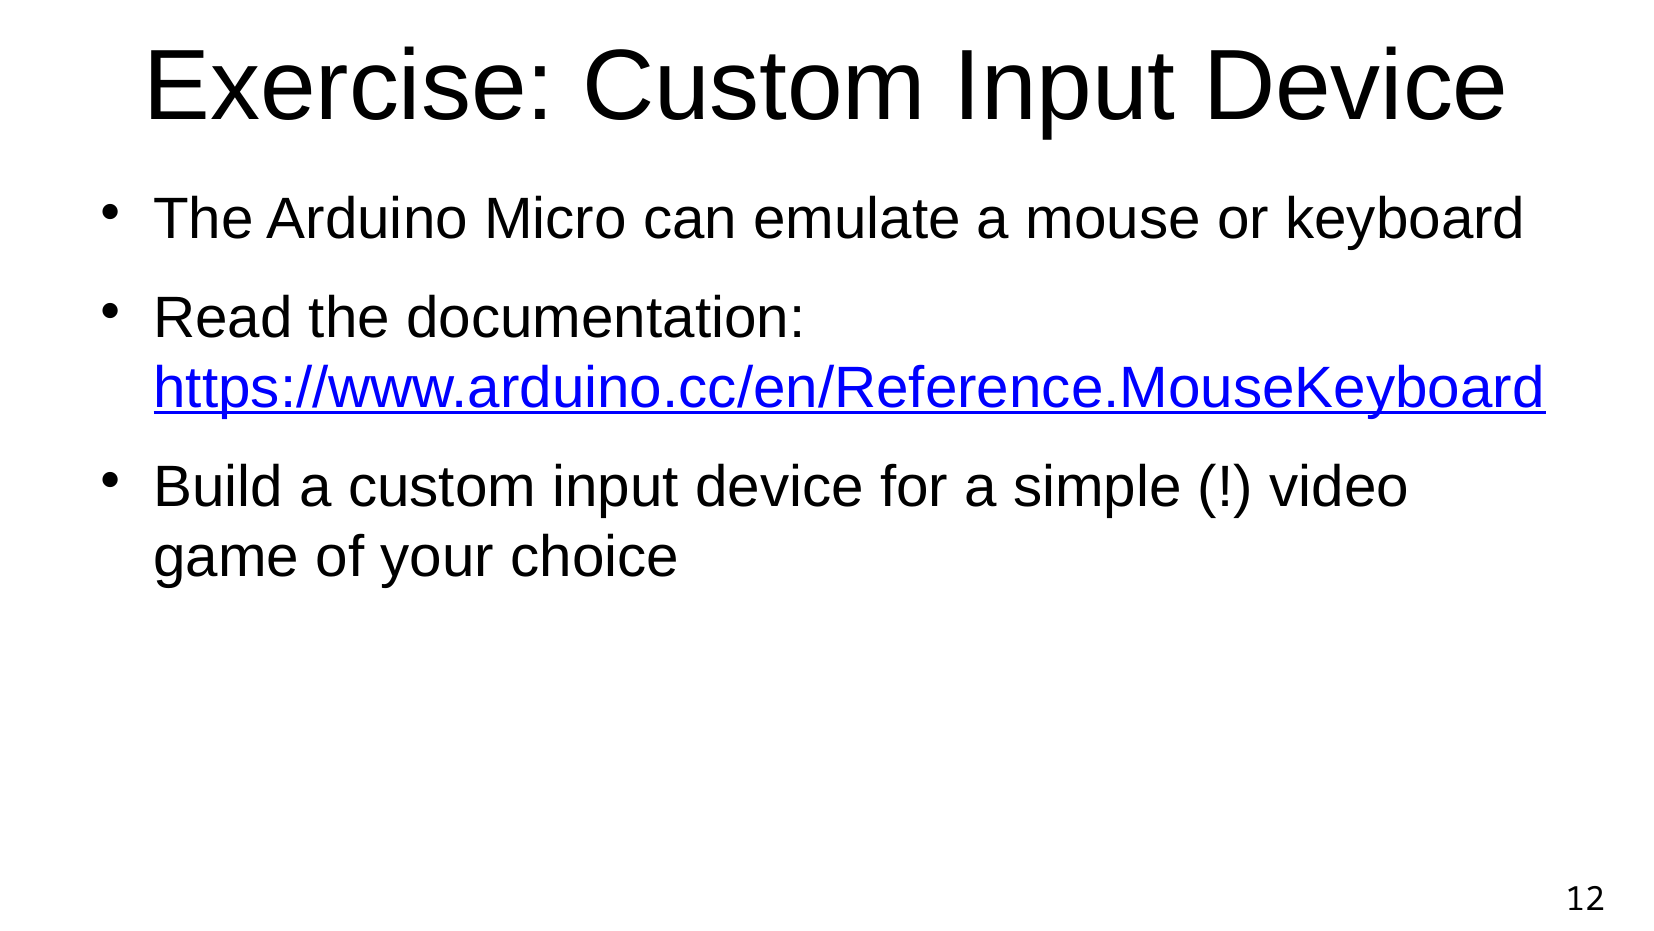

Exercise: Custom Input Device
The Arduino Micro can emulate a mouse or keyboard
Read the documentation: https://www.arduino.cc/en/Reference.MouseKeyboard
Build a custom input device for a simple (!) video game of your choice